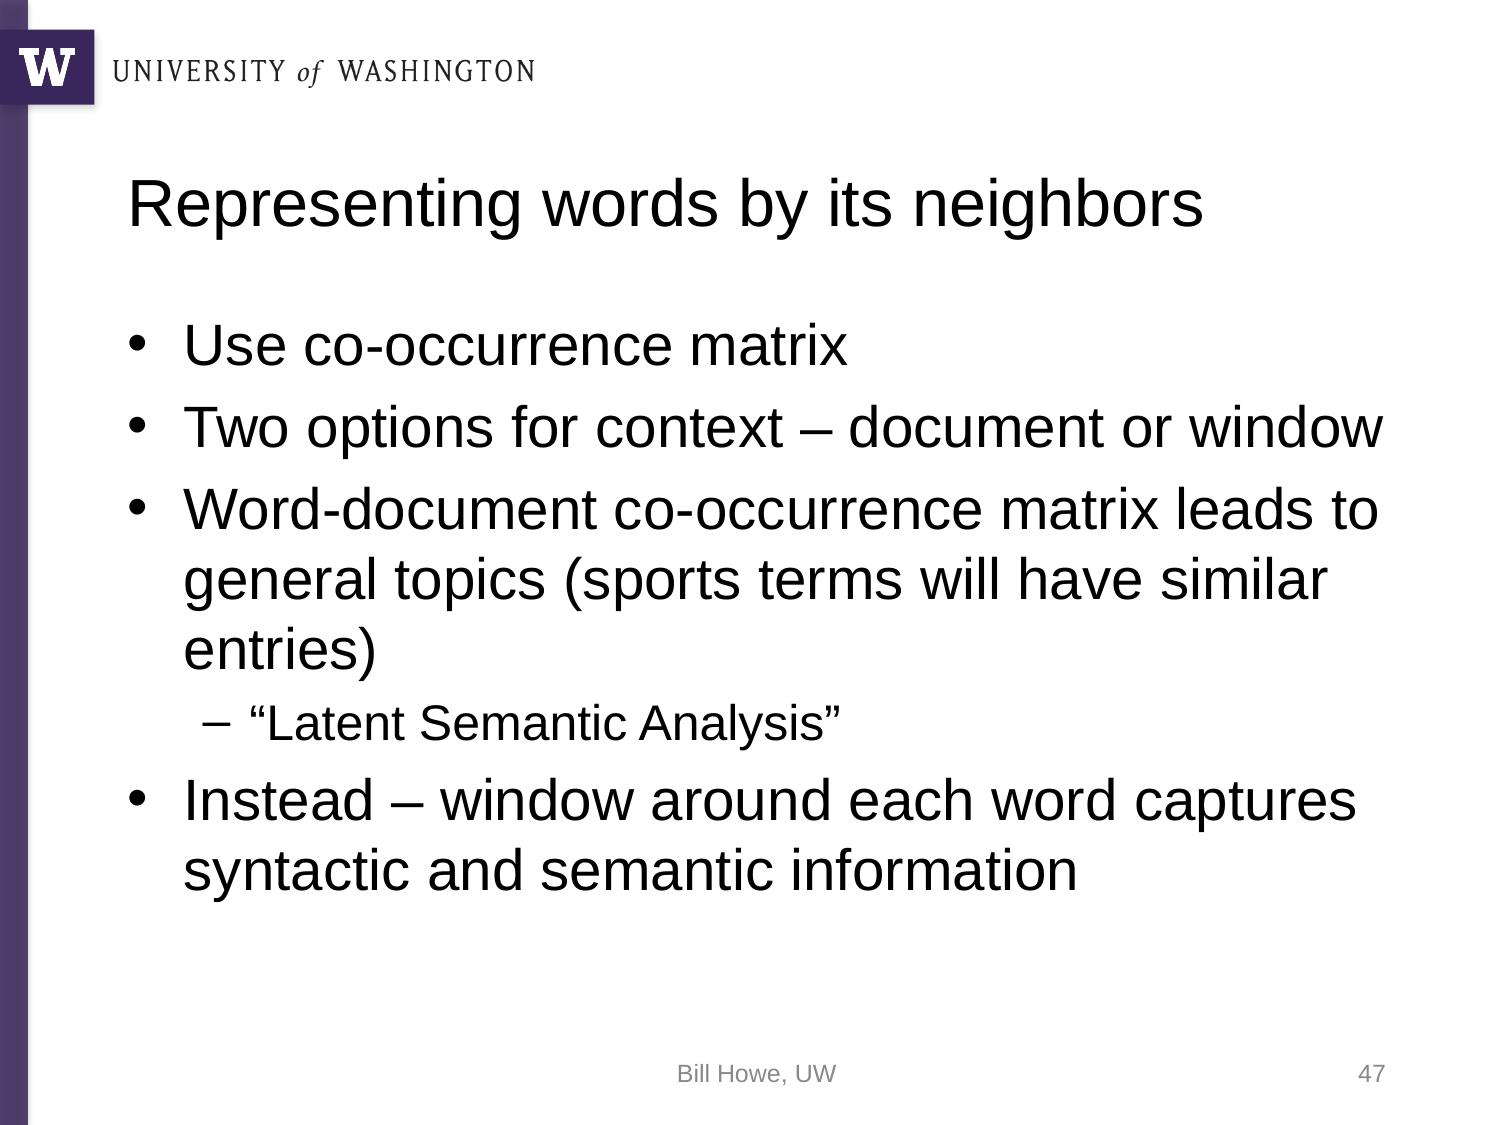

# Representing words by its neighbors
Use co-occurrence matrix
Two options for context – document or window
Word-document co-occurrence matrix leads to general topics (sports terms will have similar entries)
“Latent Semantic Analysis”
Instead – window around each word captures syntactic and semantic information
Bill Howe, UW
47